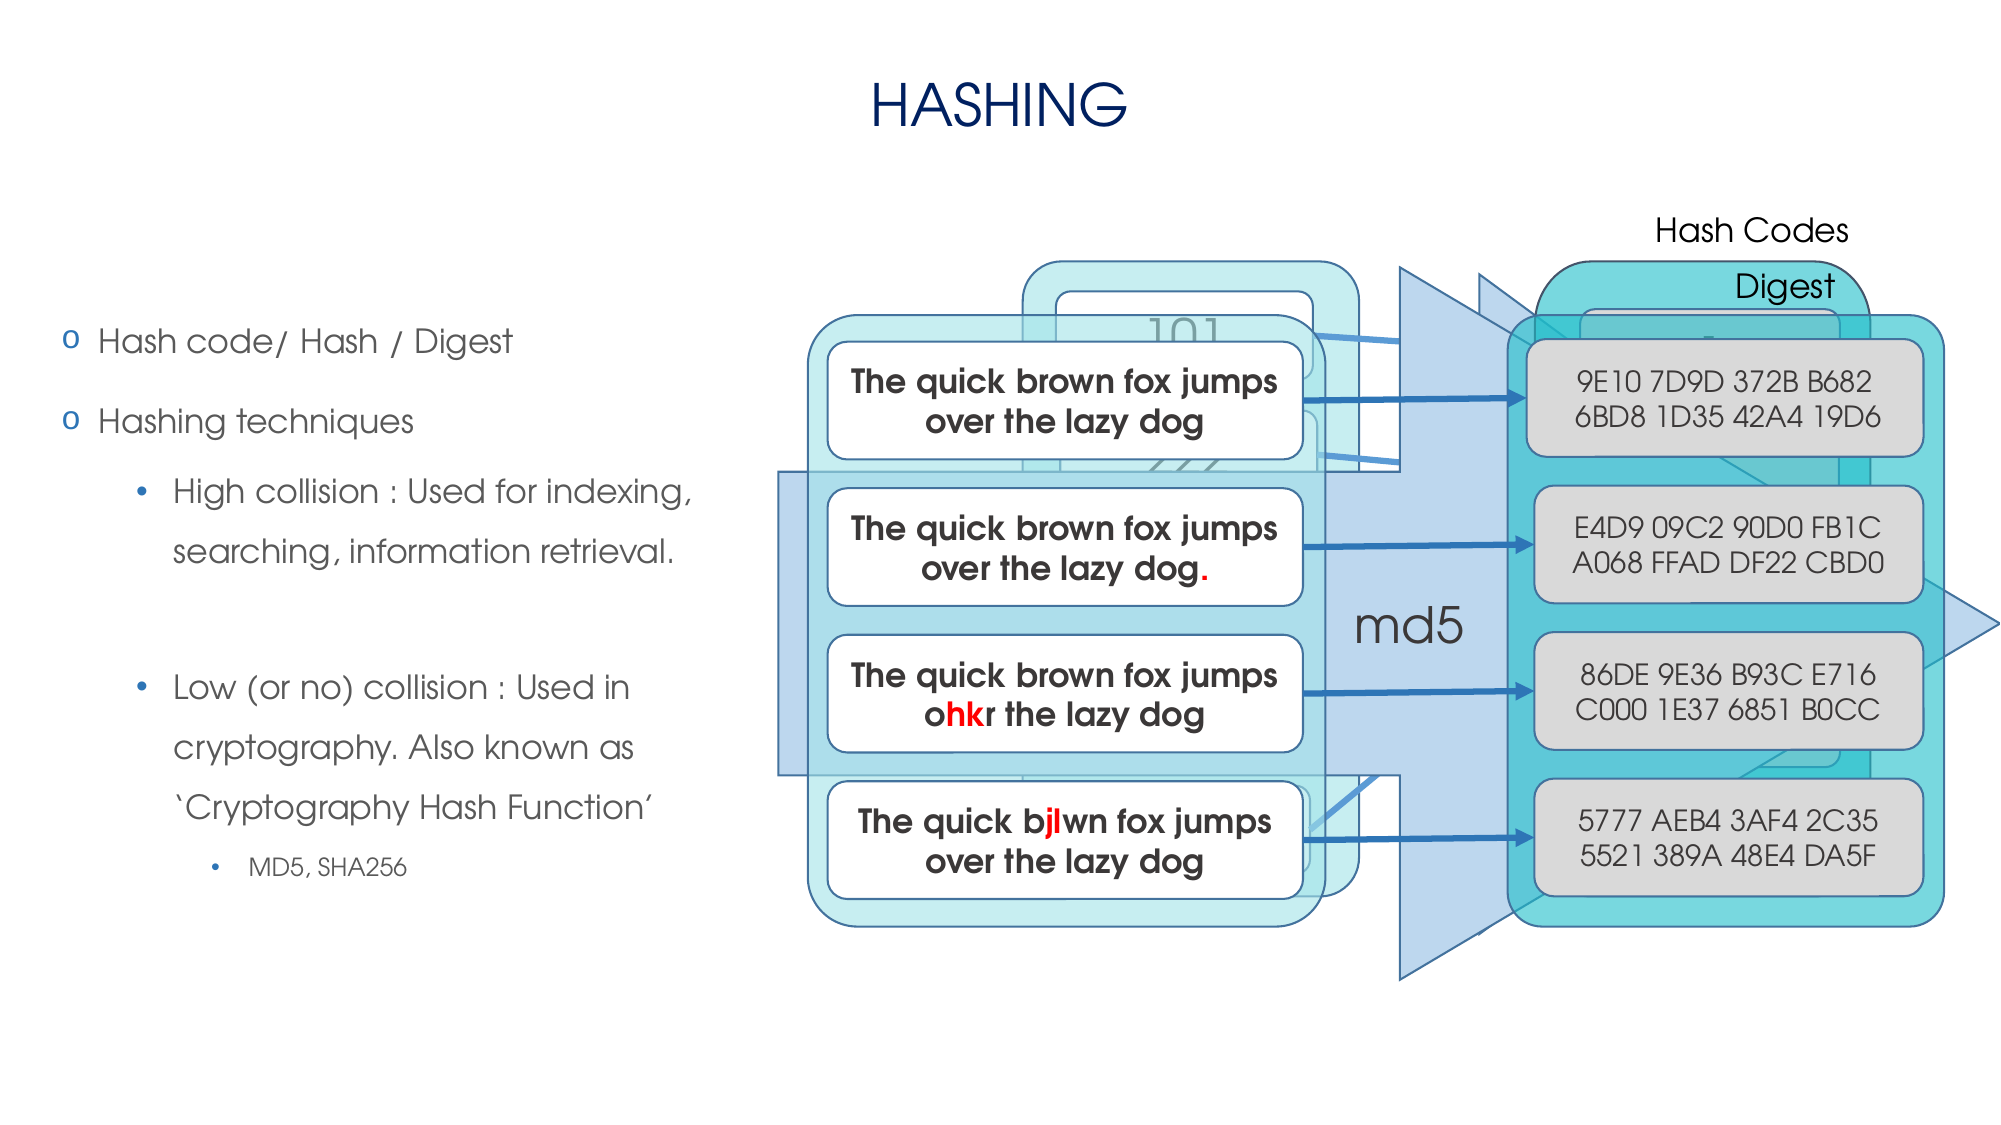

HASHING
Hash Codes

        Divide
         By 100
101
1
222
2
131
3
456
4
390
5
Digest
                                md5

9E10 7D9D 372B B682
 6BD8 1D35 42A4 19D6
The quick brown fox jumps over the lazy dog
E4D9 09C2 90D0 FB1C A068 FFAD DF22 CBD0
The quick brown fox jumps over the lazy dog.
86DE 9E36 B93C E716 C000 1E37 6851 B0CC
The quick brown fox jumps ohkr the lazy dog
5777 AEB4 3AF4 2C35 5521 389A 48E4 DA5F
The quick bjlwn fox jumps over the lazy dog
Hash code/ Hash / Digest
Hashing techniques
High collision : Used for indexing, searching, information retrieval.

Low (or no) collision : Used in cryptography. Also known as ‘Cryptography Hash Function’
MD5, SHA256